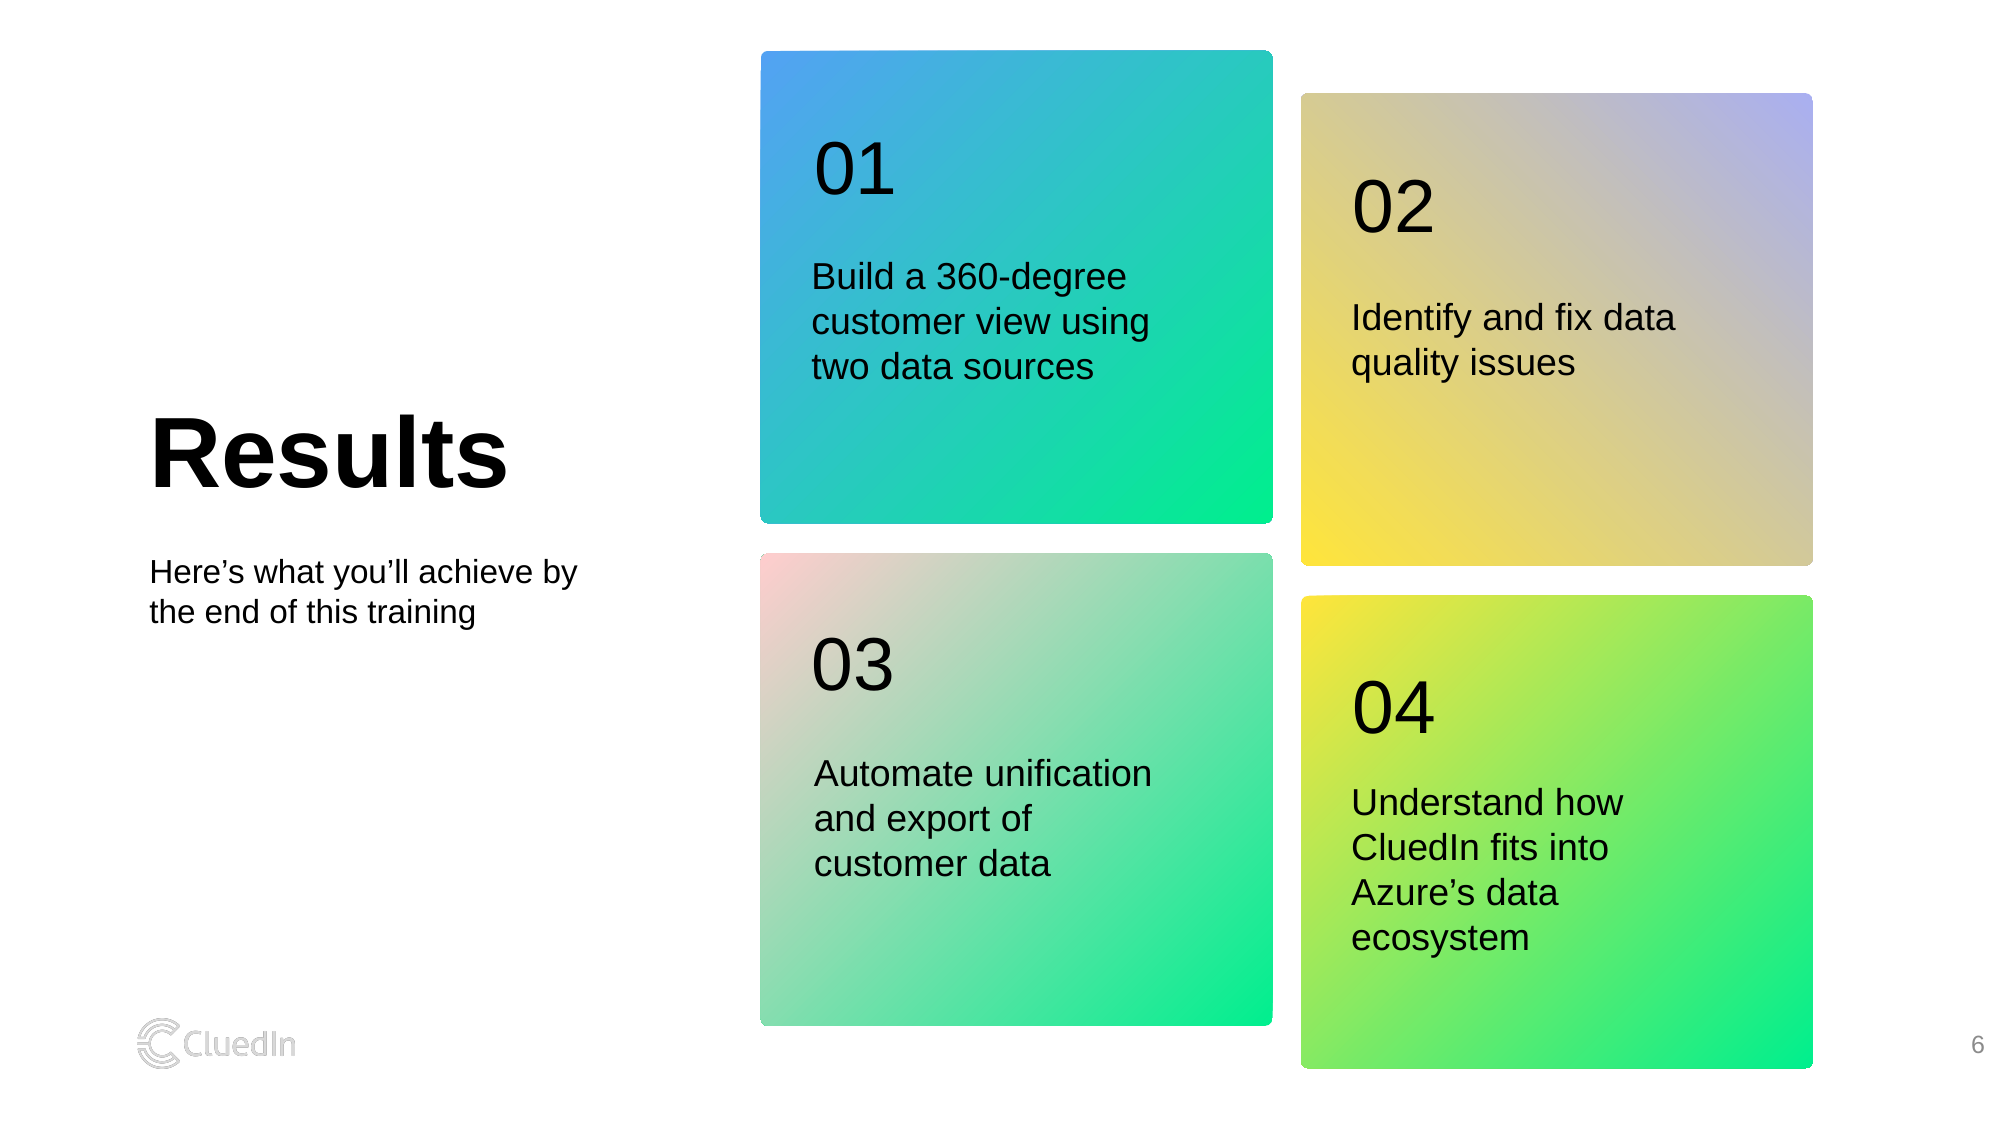

Build a 360-degree customer view using two data sources
Identify and fix data quality issues
Results
Here’s what you’ll achieve by the end of this training
Automate unification and export of customer data

Understand how CluedIn fits into Azure’s data ecosystem
6